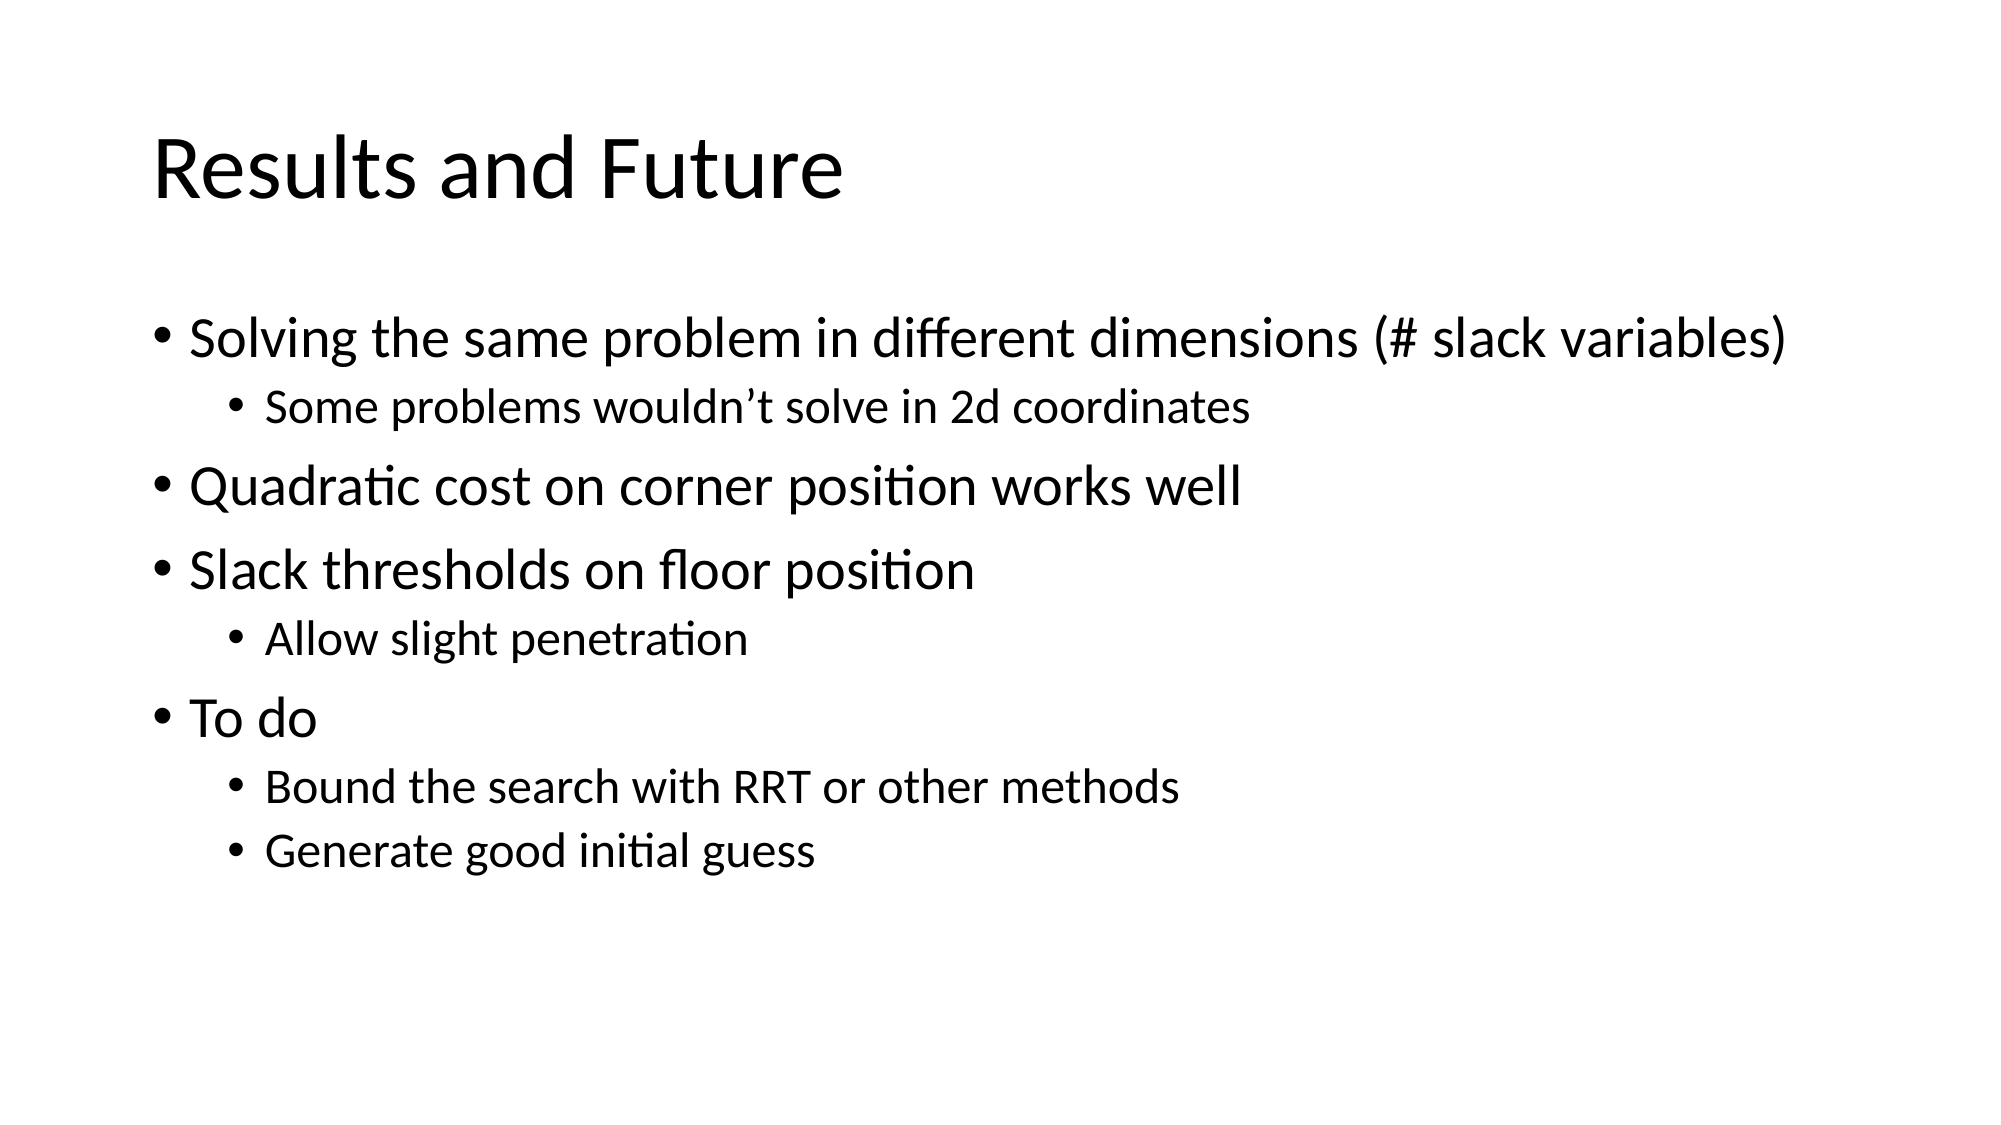

# Results and Future
Solving the same problem in different dimensions (# slack variables)
Some problems wouldn’t solve in 2d coordinates
Quadratic cost on corner position works well
Slack thresholds on floor position
Allow slight penetration
To do
Bound the search with RRT or other methods
Generate good initial guess